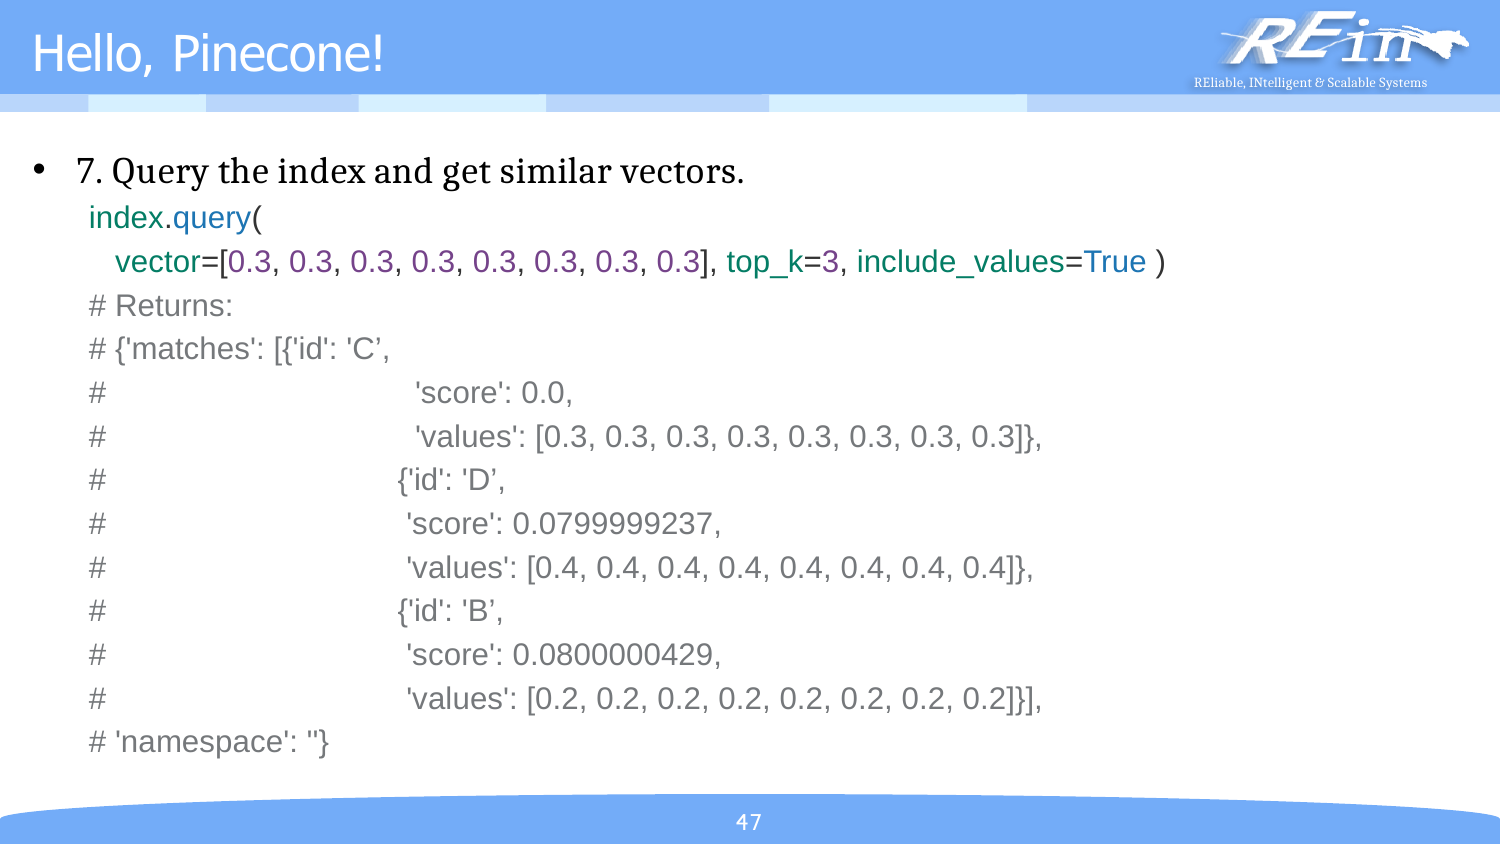

# Hello, Pinecone!
7. Query the index and get similar vectors.
index.query(
   vector=[0.3, 0.3, 0.3, 0.3, 0.3, 0.3, 0.3, 0.3], top_k=3, include_values=True )
# Returns:
# {'matches': [{'id': 'C’,
# 		   'score': 0.0,
# 		   'values': [0.3, 0.3, 0.3, 0.3, 0.3, 0.3, 0.3, 0.3]},
# 		 {'id': 'D’,
# 		  'score': 0.0799999237,
# 		  'values': [0.4, 0.4, 0.4, 0.4, 0.4, 0.4, 0.4, 0.4]},
# 		 {'id': 'B’,
# 		  'score': 0.0800000429,
# 		  'values': [0.2, 0.2, 0.2, 0.2, 0.2, 0.2, 0.2, 0.2]}],
# 'namespace': ''}
47